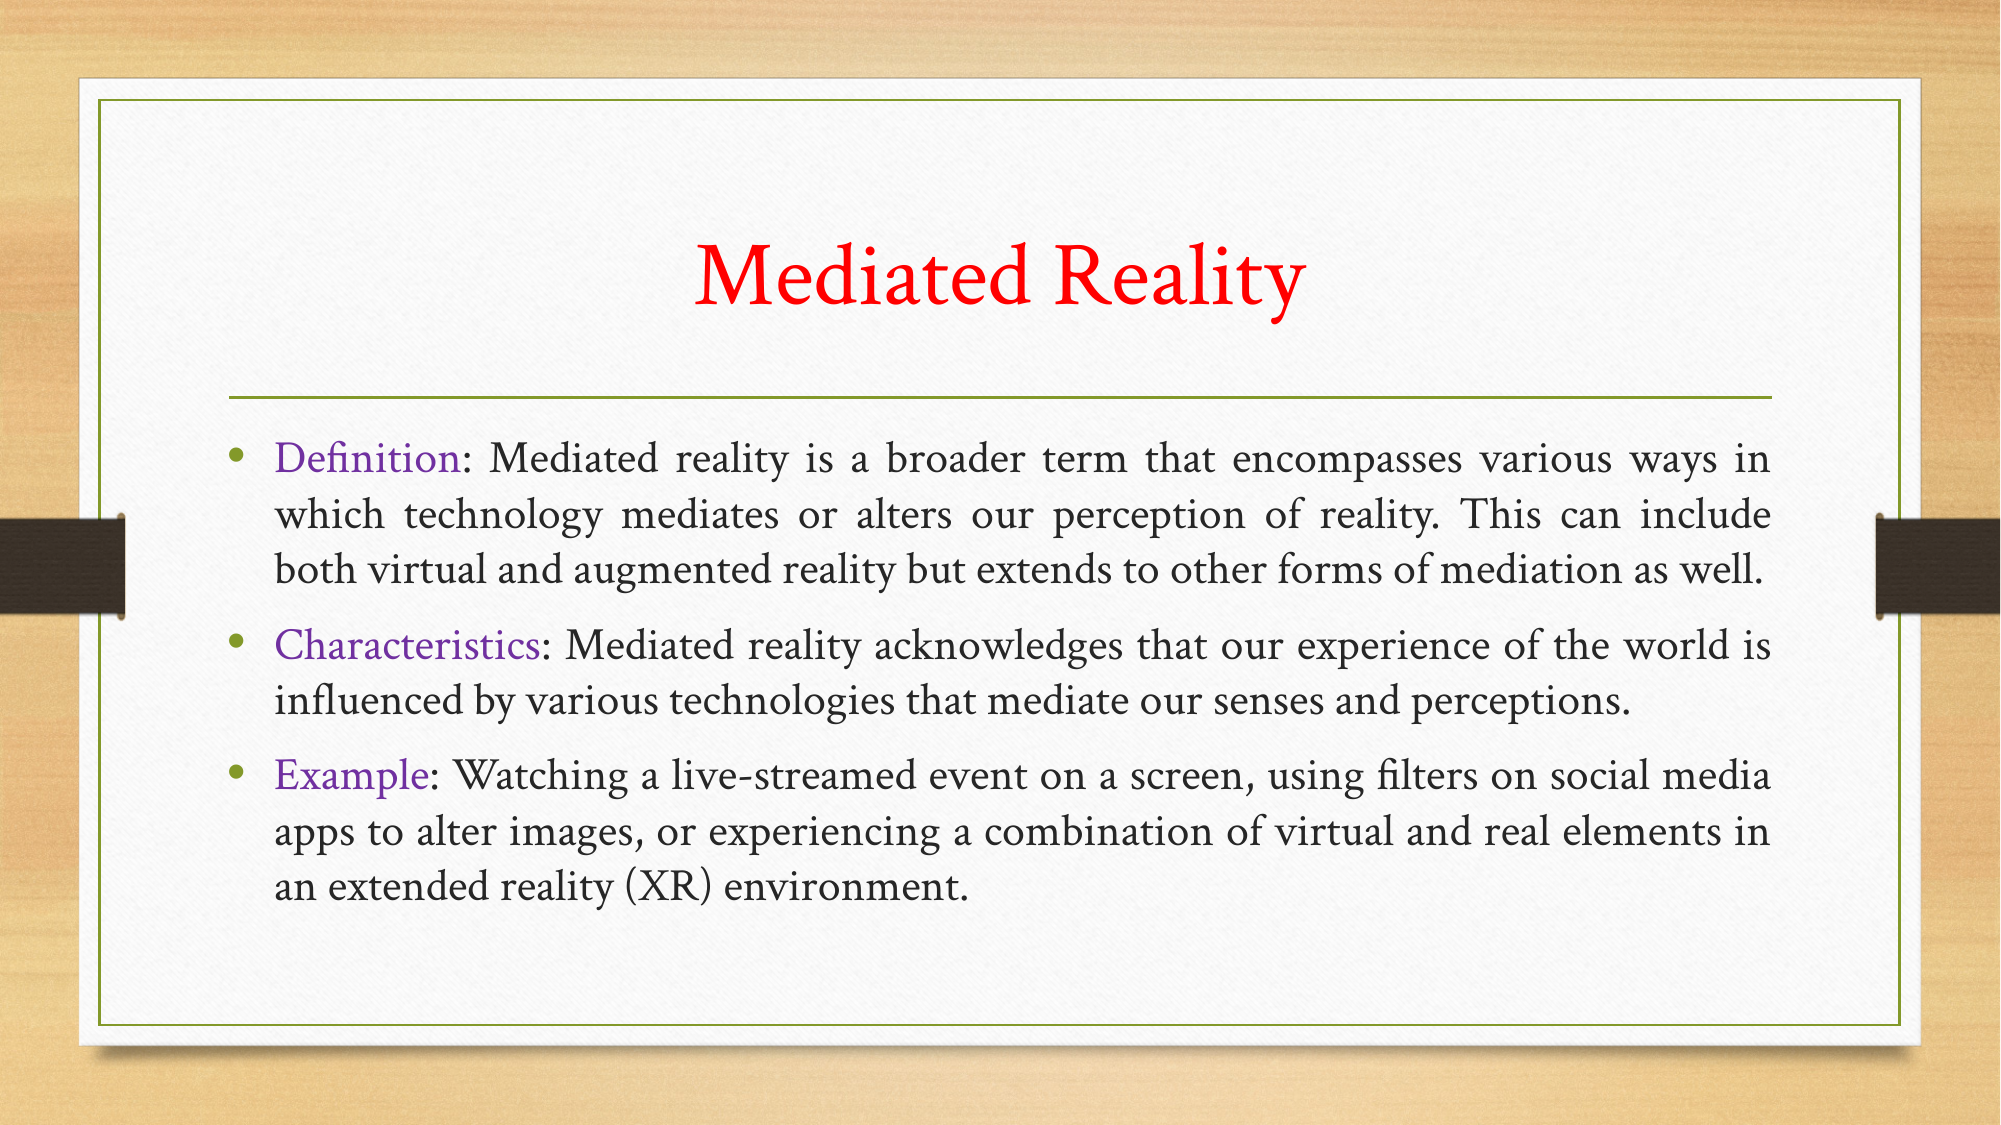

# Mediated Reality
Definition: Mediated reality is a broader term that encompasses various ways in which technology mediates or alters our perception of reality. This can include both virtual and augmented reality but extends to other forms of mediation as well.
Characteristics: Mediated reality acknowledges that our experience of the world is influenced by various technologies that mediate our senses and perceptions.
Example: Watching a live-streamed event on a screen, using filters on social media apps to alter images, or experiencing a combination of virtual and real elements in an extended reality (XR) environment.